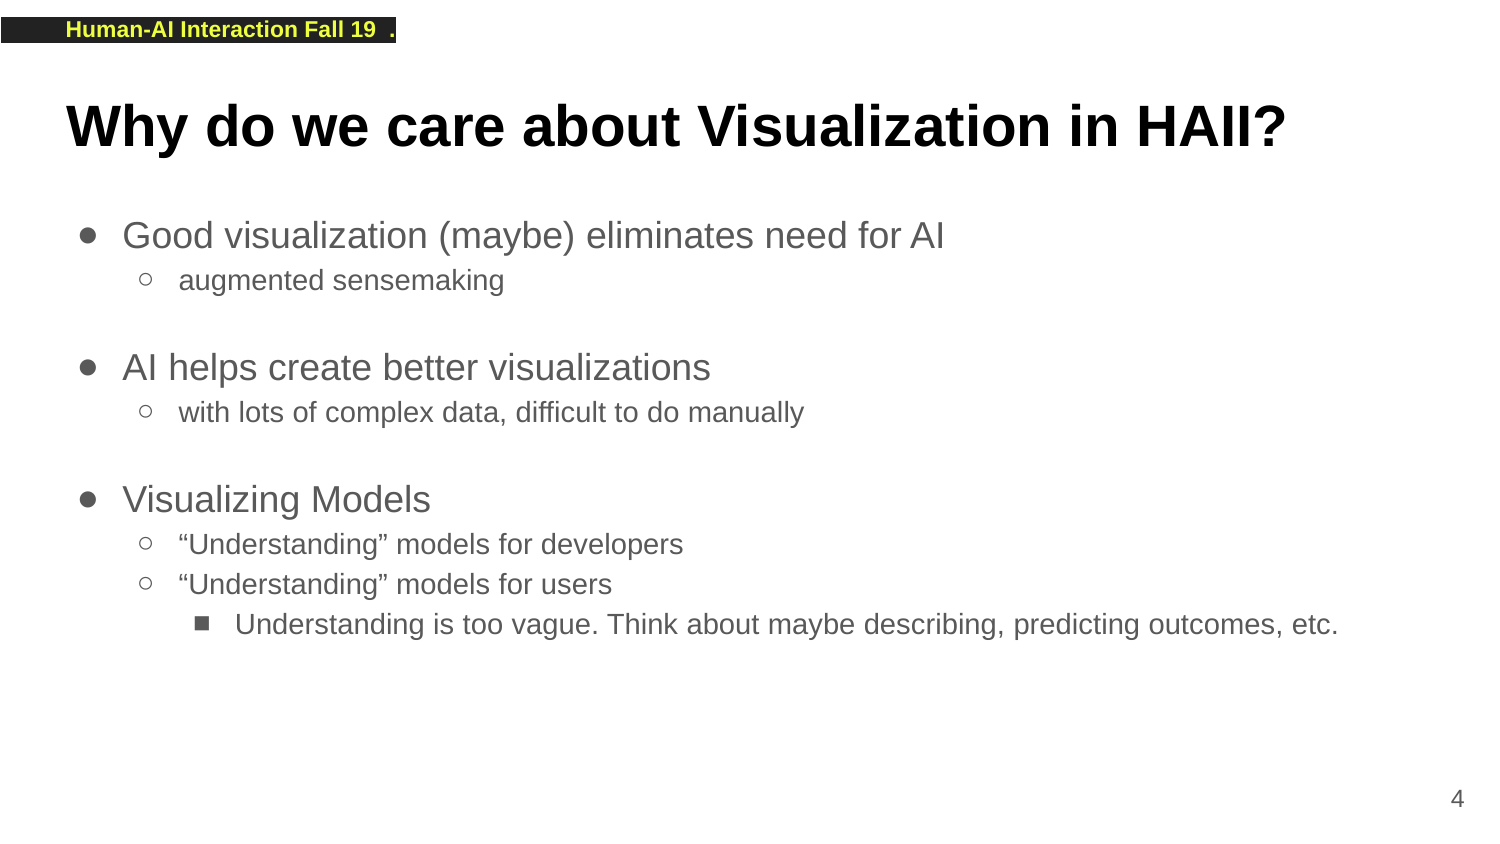

# Why do we care about Visualization in HAII?
Good visualization (maybe) eliminates need for AI
augmented sensemaking
AI helps create better visualizations
with lots of complex data, difficult to do manually
Visualizing Models
“Understanding” models for developers
“Understanding” models for users
Understanding is too vague. Think about maybe describing, predicting outcomes, etc.
4